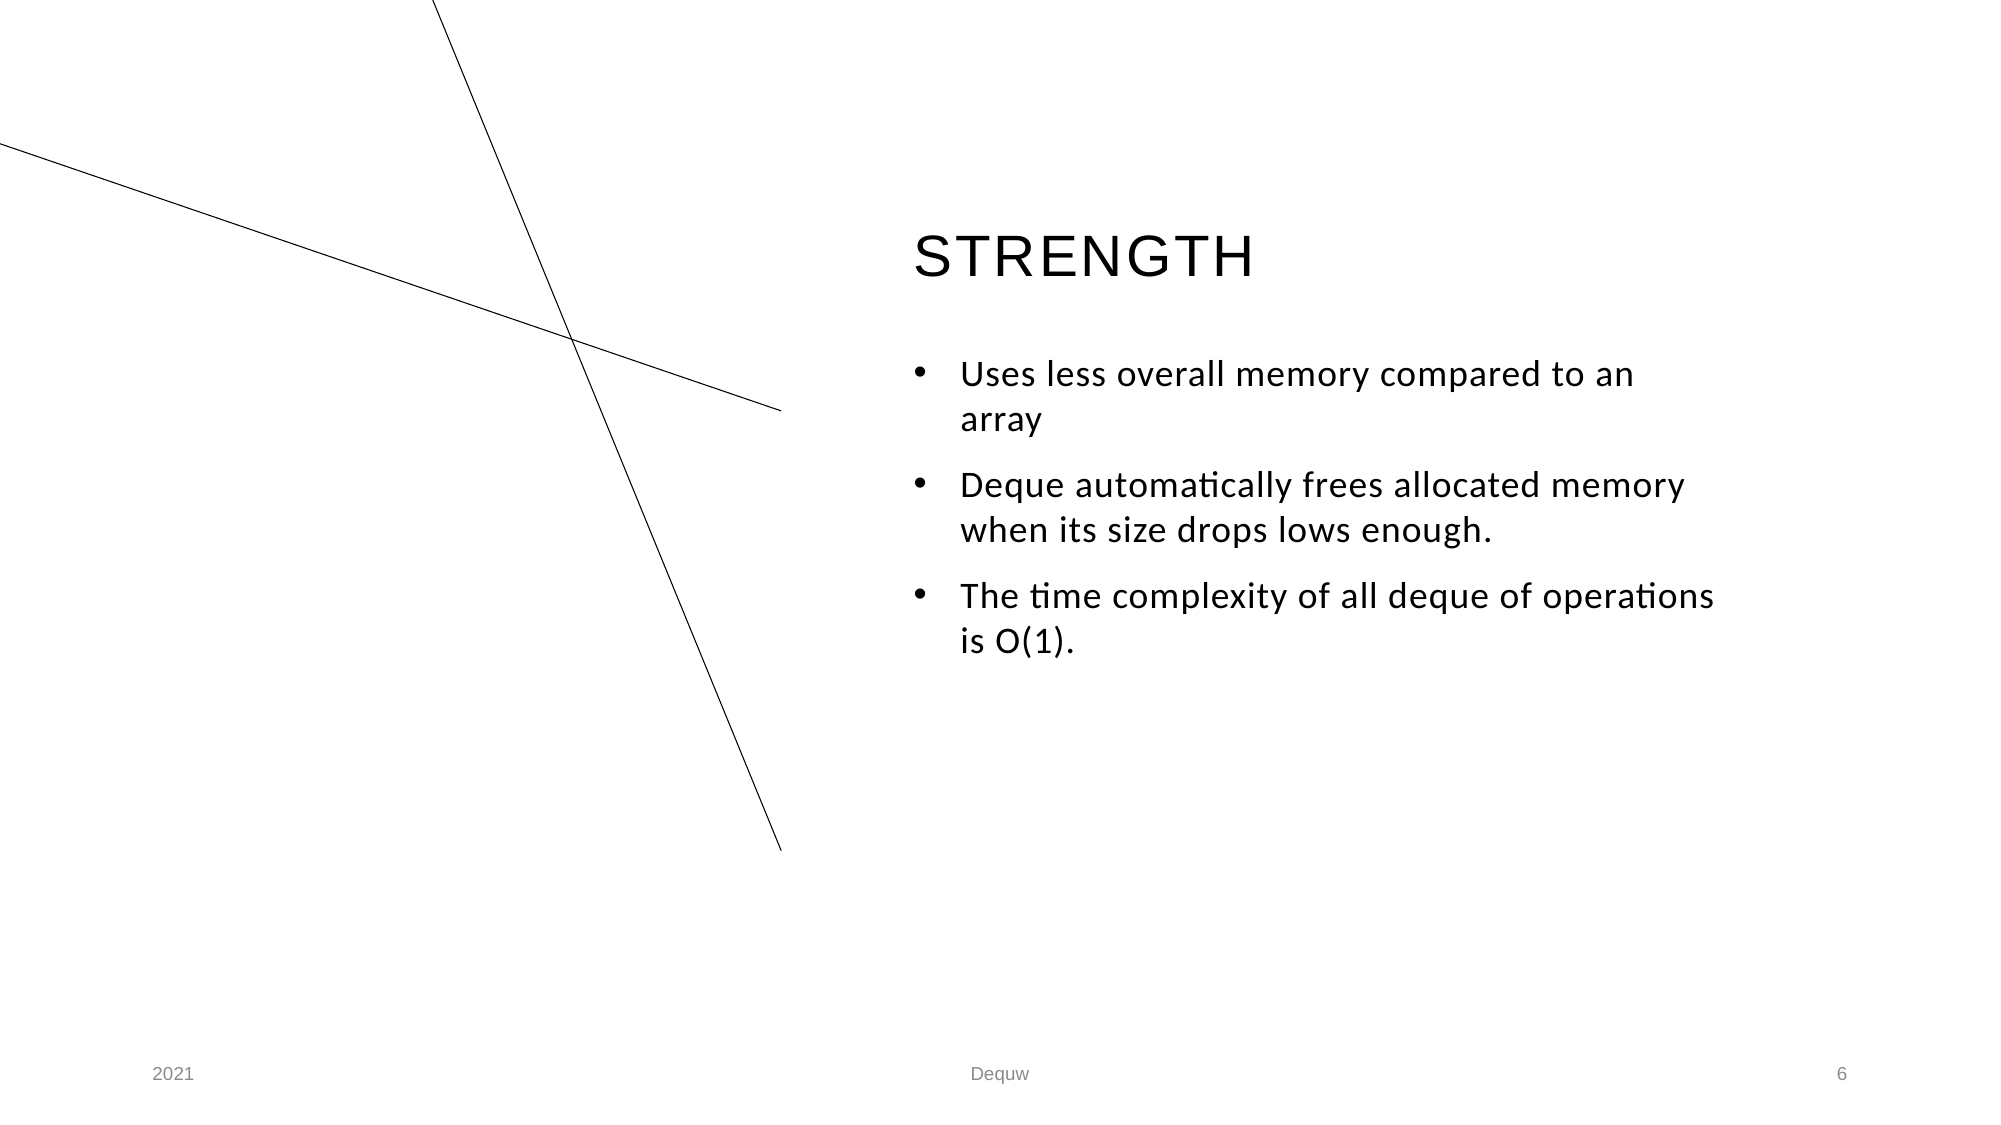

# STRENGTH
Uses less overall memory compared to an array
Deque automatically frees allocated memory when its size drops lows enough.
The time complexity of all deque of operations is O(1).

2021
Dequw
6